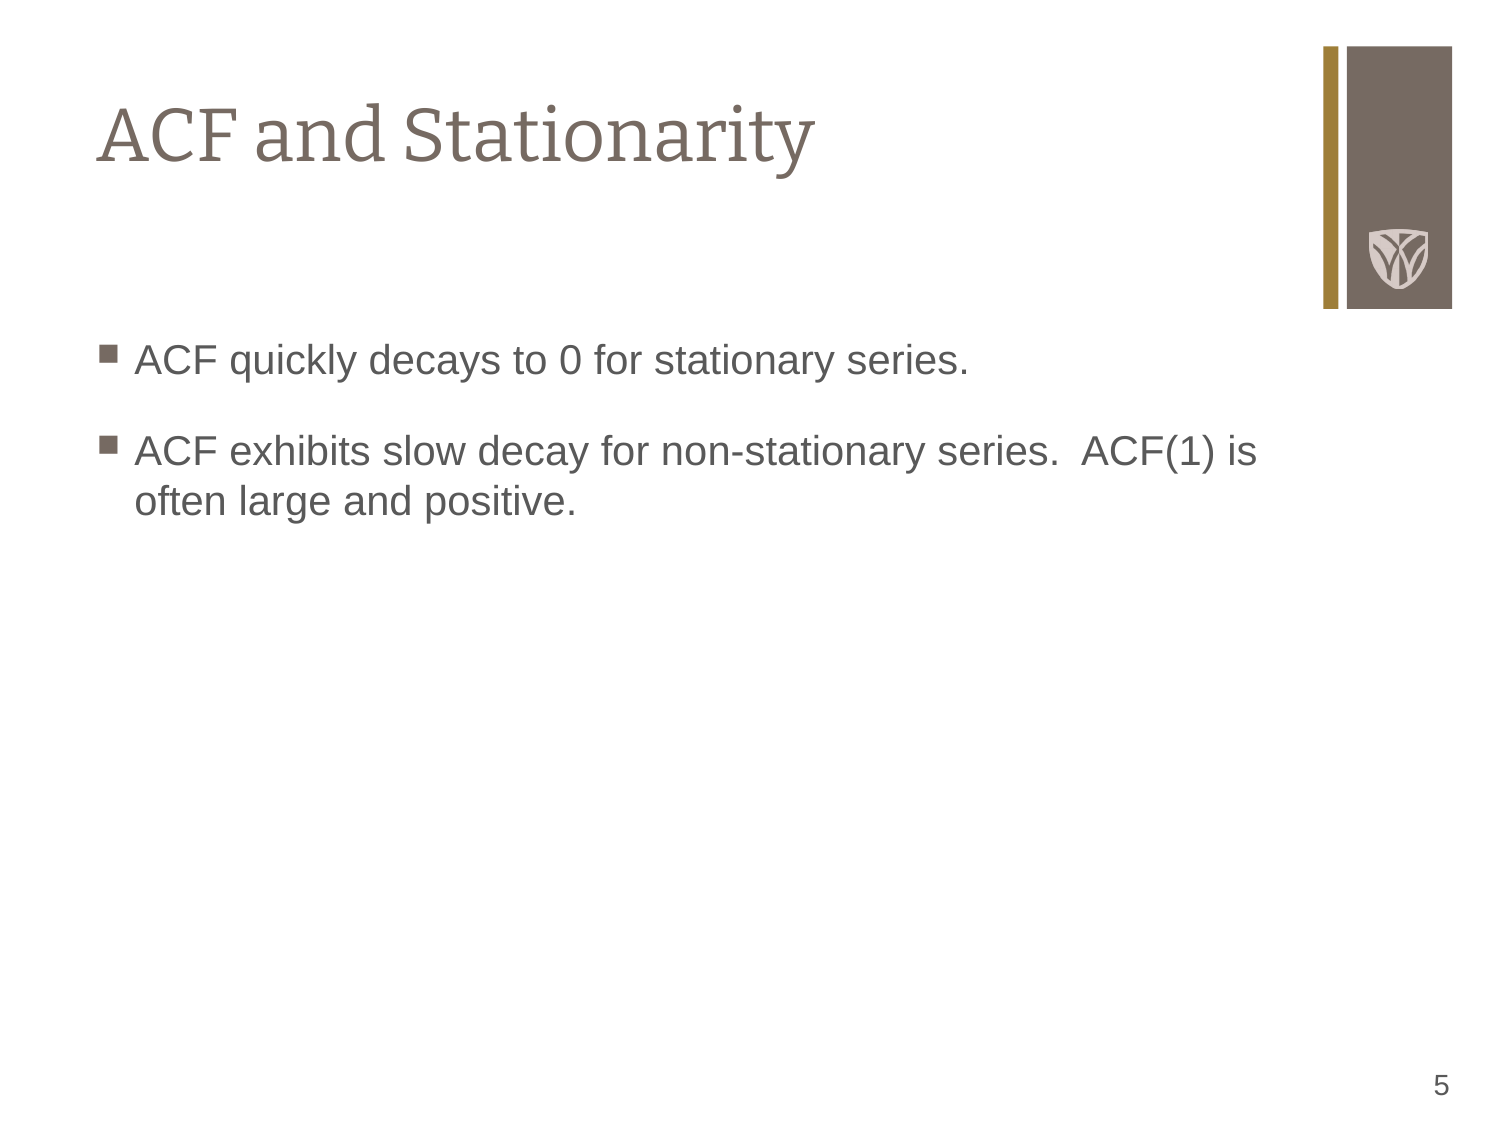

# ACF and Stationarity
ACF quickly decays to 0 for stationary series.
ACF exhibits slow decay for non-stationary series.  ACF(1) is often large and positive.

5